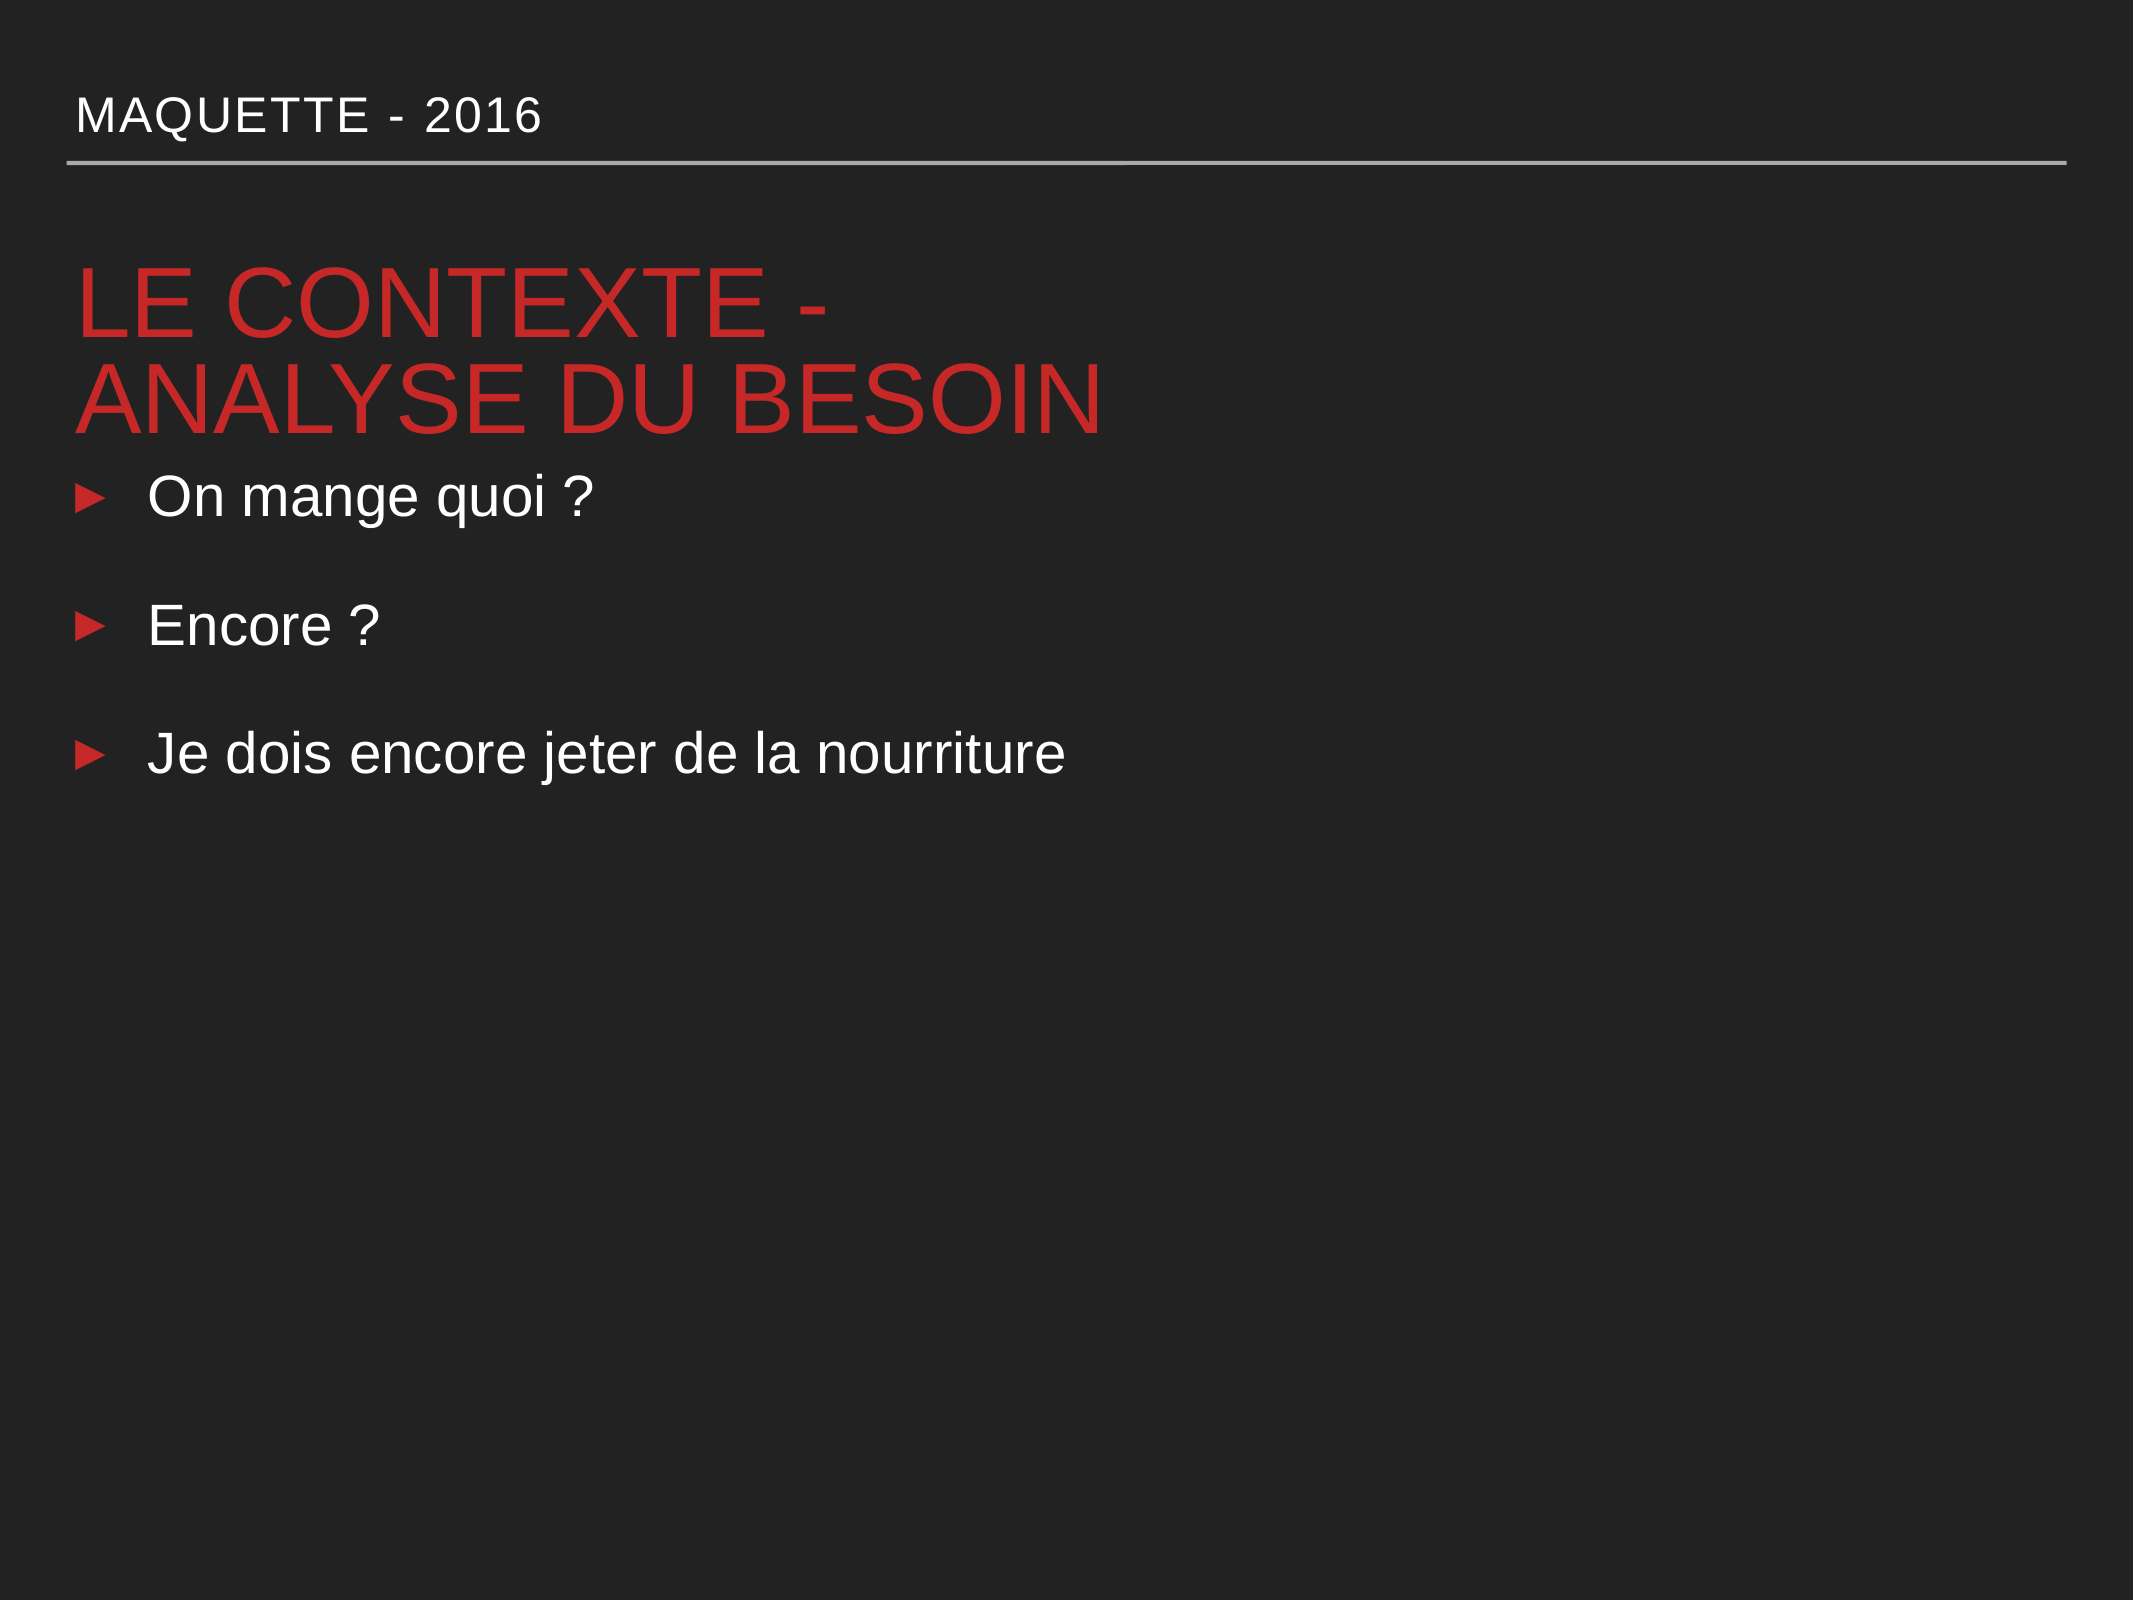

3
Maquette - 2016
# Le contexte - Analyse du besoin
On mange quoi ?
Encore ?
Je dois encore jeter de la nourriture